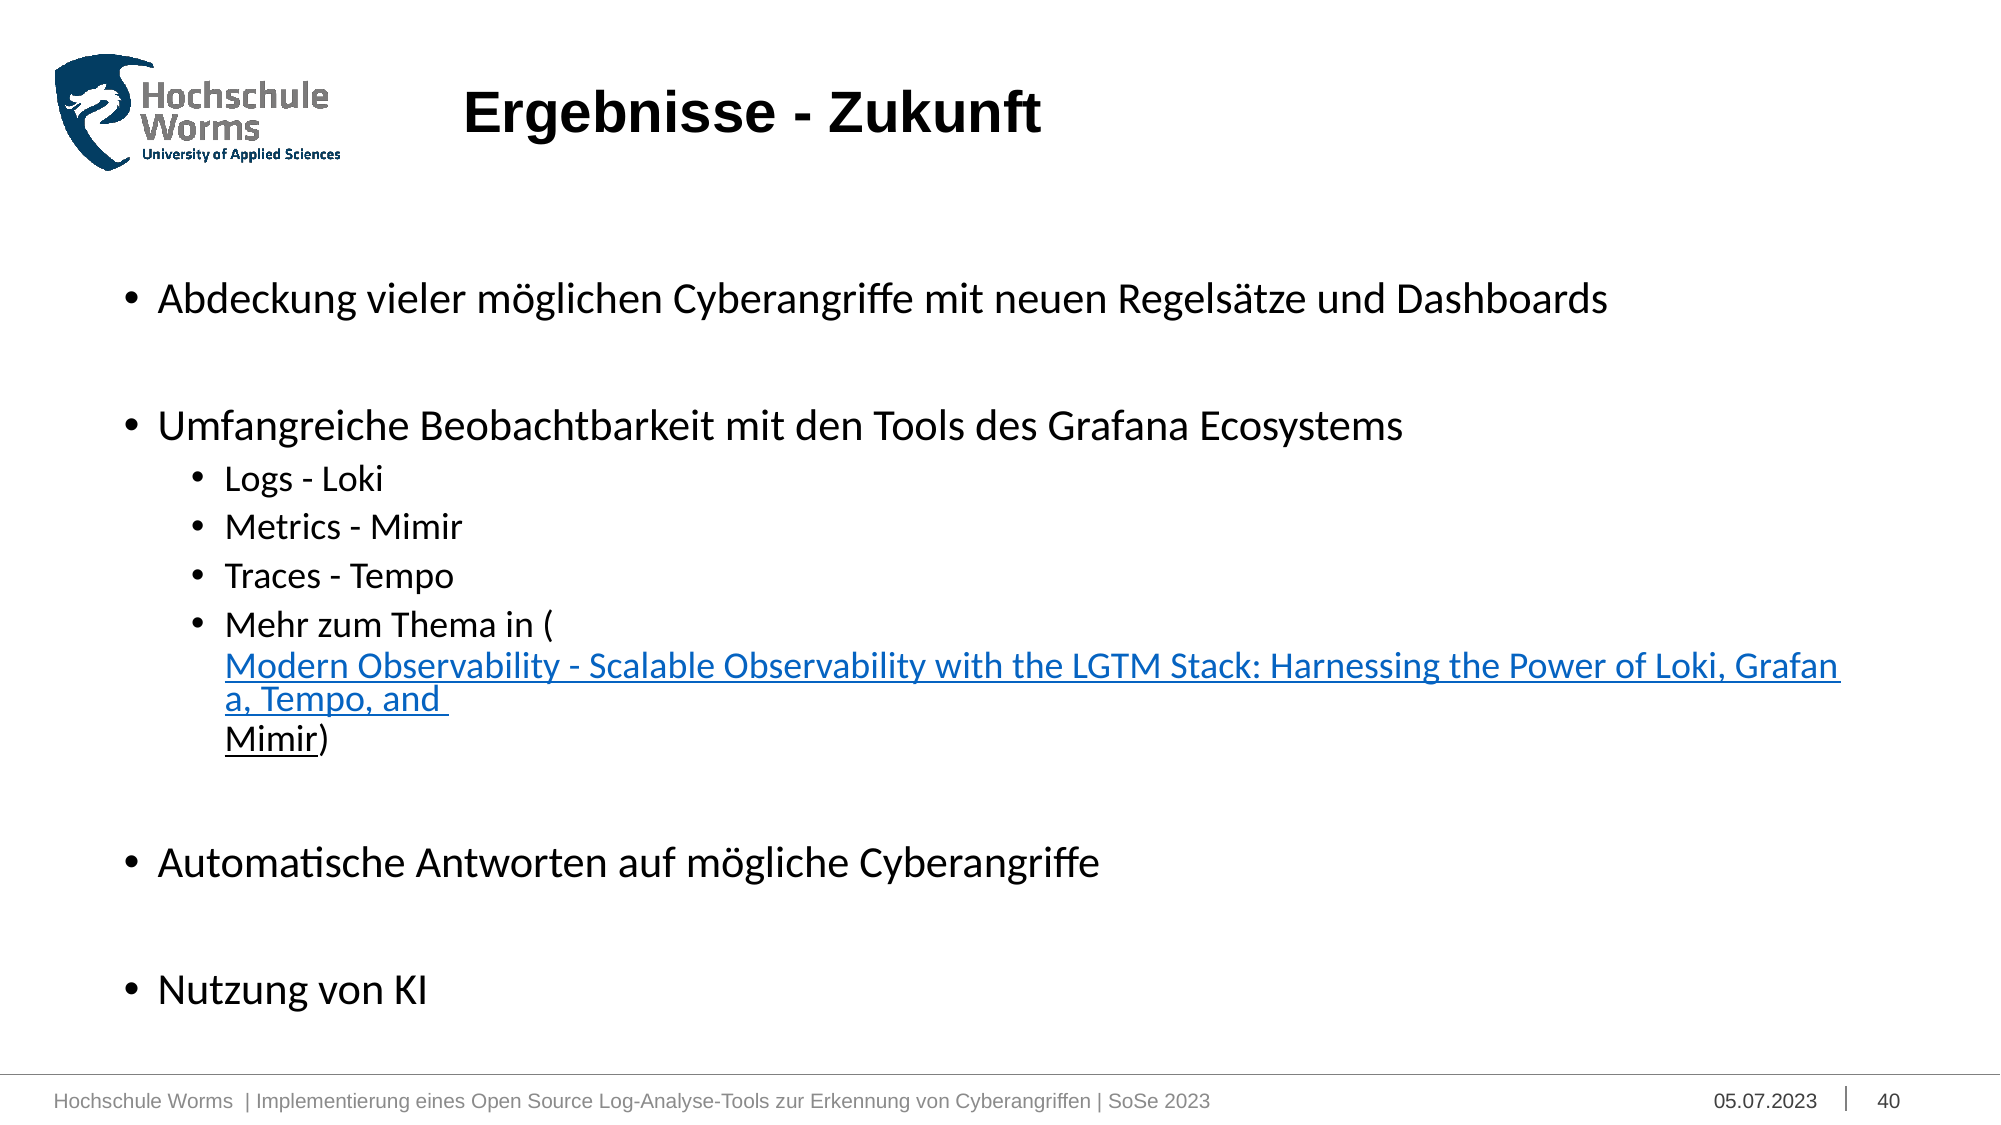

# Ergebnisse - Zukunft
Abdeckung vieler möglichen Cyberangriffe mit neuen Regelsätze und Dashboards

Umfangreiche Beobachtbarkeit mit den Tools des Grafana Ecosystems
Logs - Loki
Metrics - Mimir
Traces - Tempo
Mehr zum Thema in (Modern Observability - Scalable Observability with the LGTM Stack: Harnessing the Power of Loki, Grafana, Tempo, and Mimir)

Automatische Antworten auf mögliche Cyberangriffe

Nutzung von KI
Hochschule Worms  | Implementierung eines Open Source Log-Analyse-Tools zur Erkennung von Cyberangriffen | SoSe 2023
05.07.2023
40